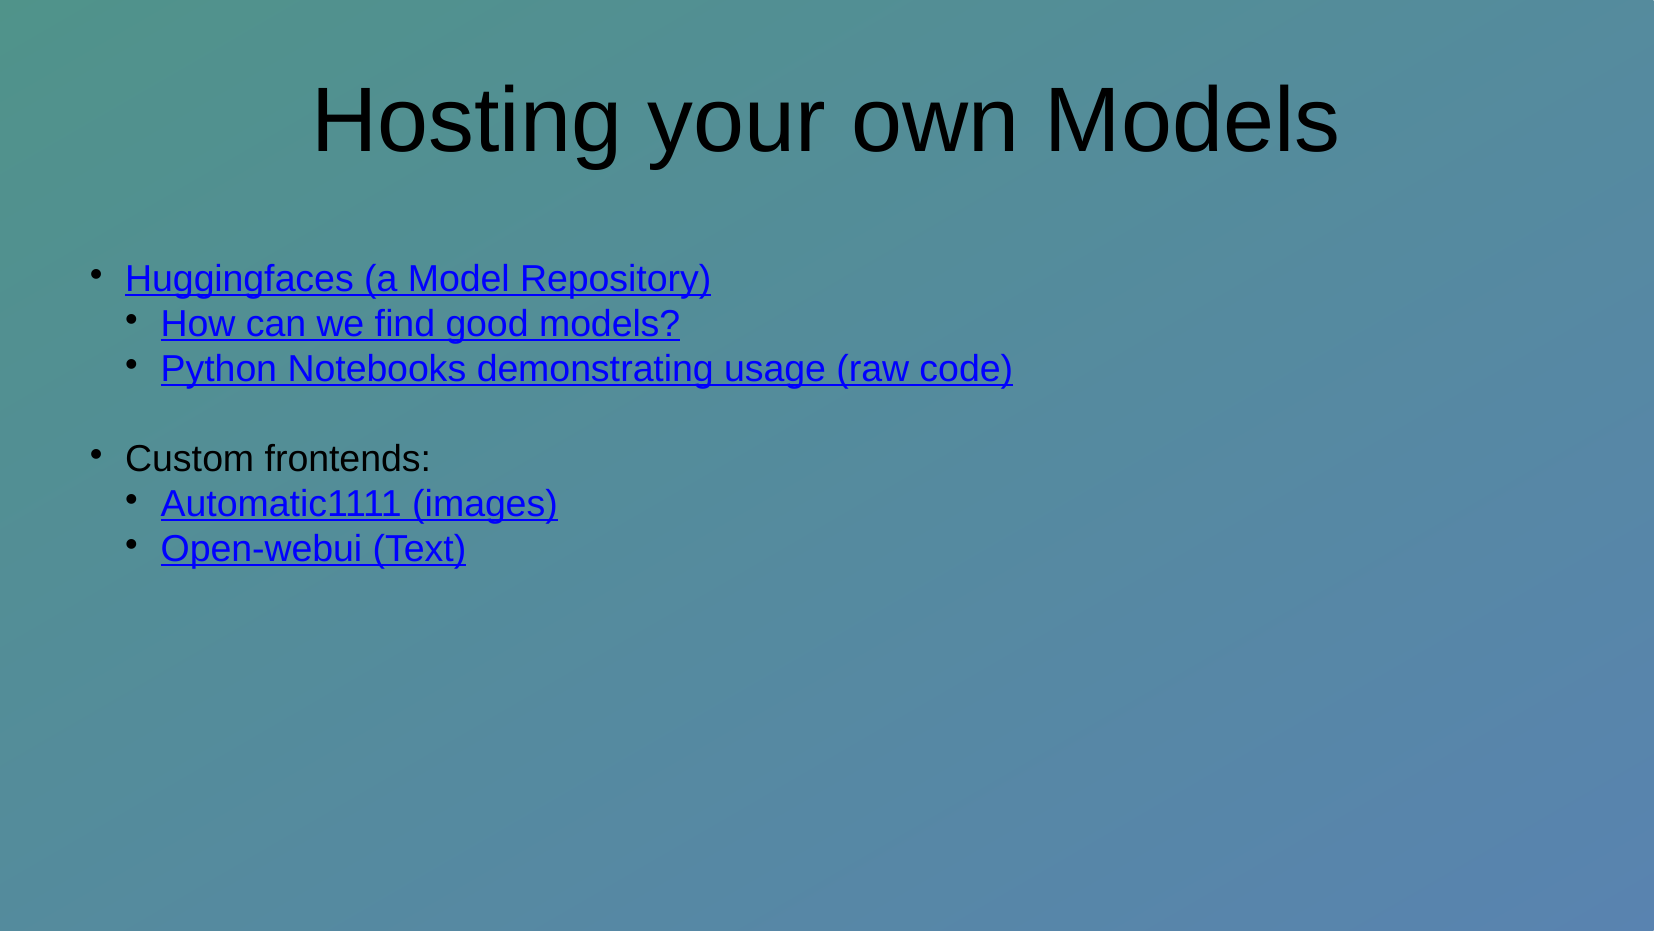

# Hosting your own Models
Huggingfaces (a Model Repository)
How can we find good models?
Python Notebooks demonstrating usage (raw code)

Custom frontends:
Automatic1111 (images)
Open-webui (Text)